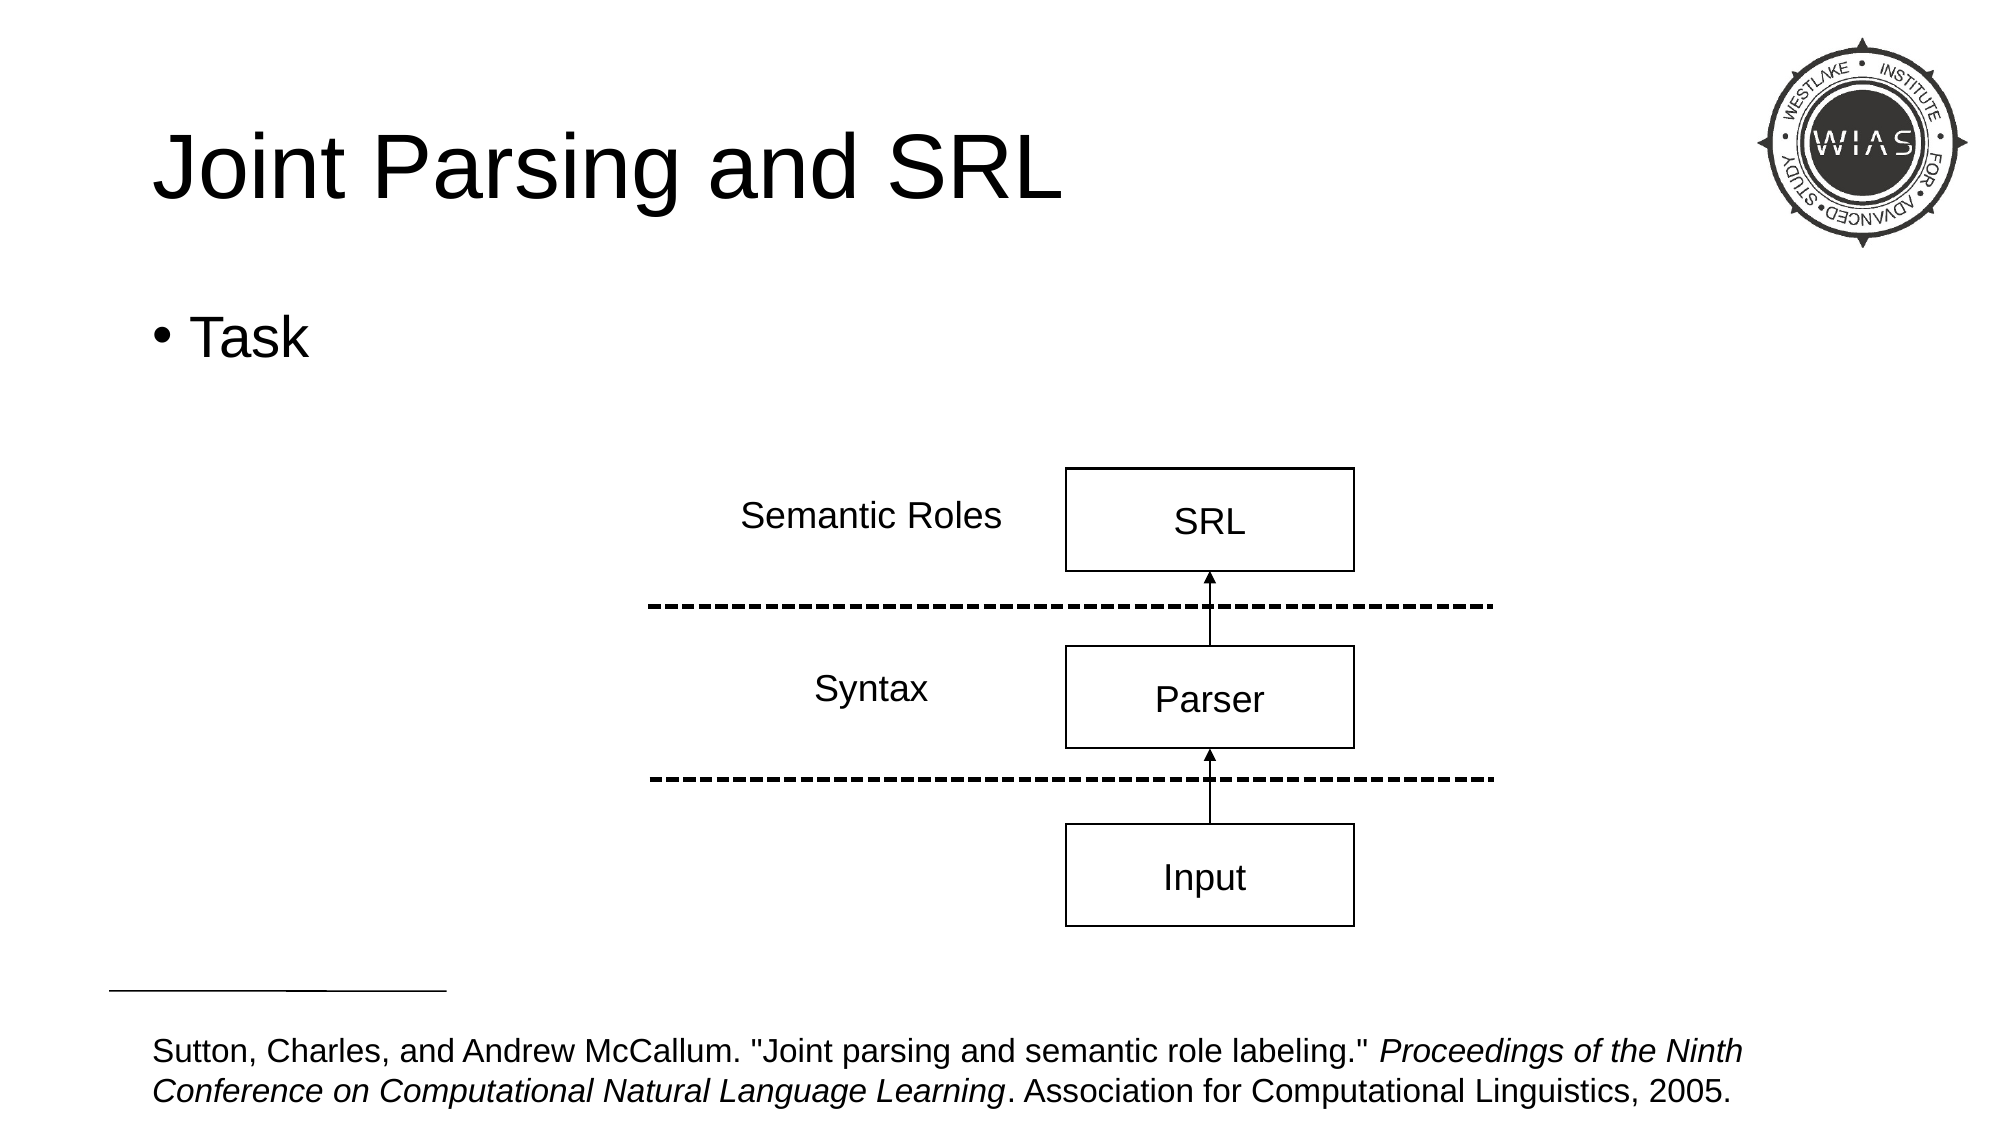

# Joint Parsing and SRL
Task
Semantic Roles
SRL
Syntax
Parser
Input

Sutton, Charles, and Andrew McCallum. "Joint parsing and semantic role labeling." Proceedings of the Ninth Conference on Computational Natural Language Learning. Association for Computational Linguistics, 2005.